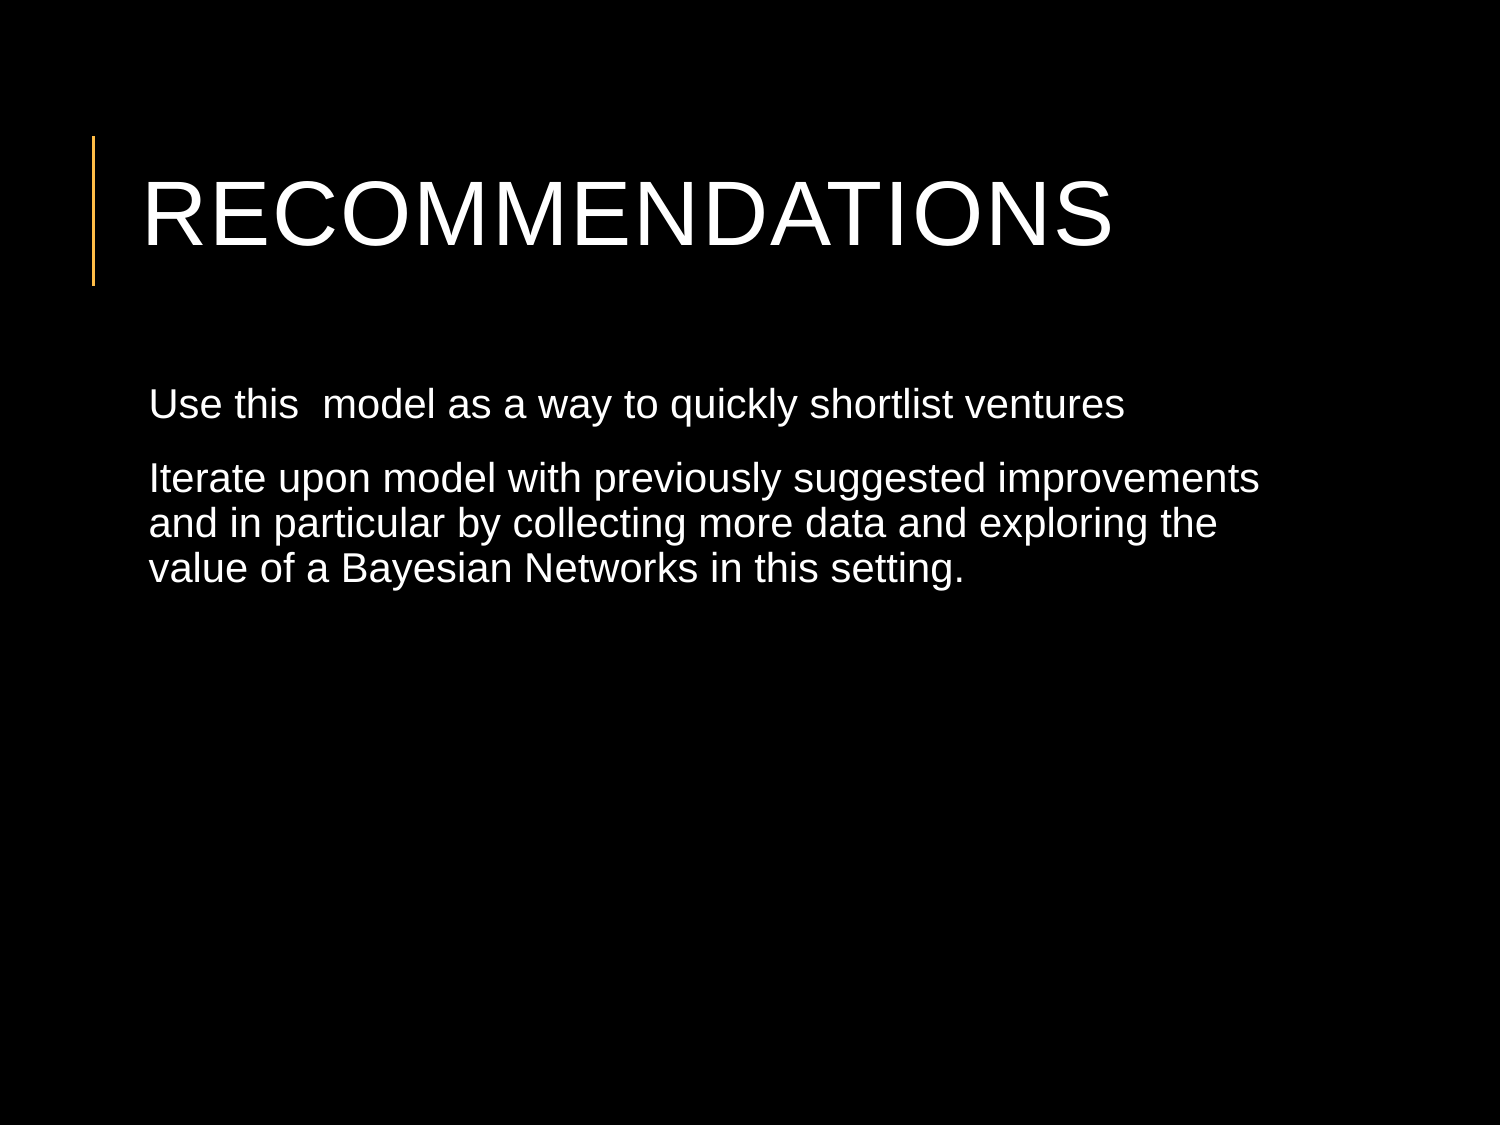

# Recommendations
Use this  model as a way to quickly shortlist ventures
Iterate upon model with previously suggested improvements and in particular by collecting more data and exploring the value of a Bayesian Networks in this setting.